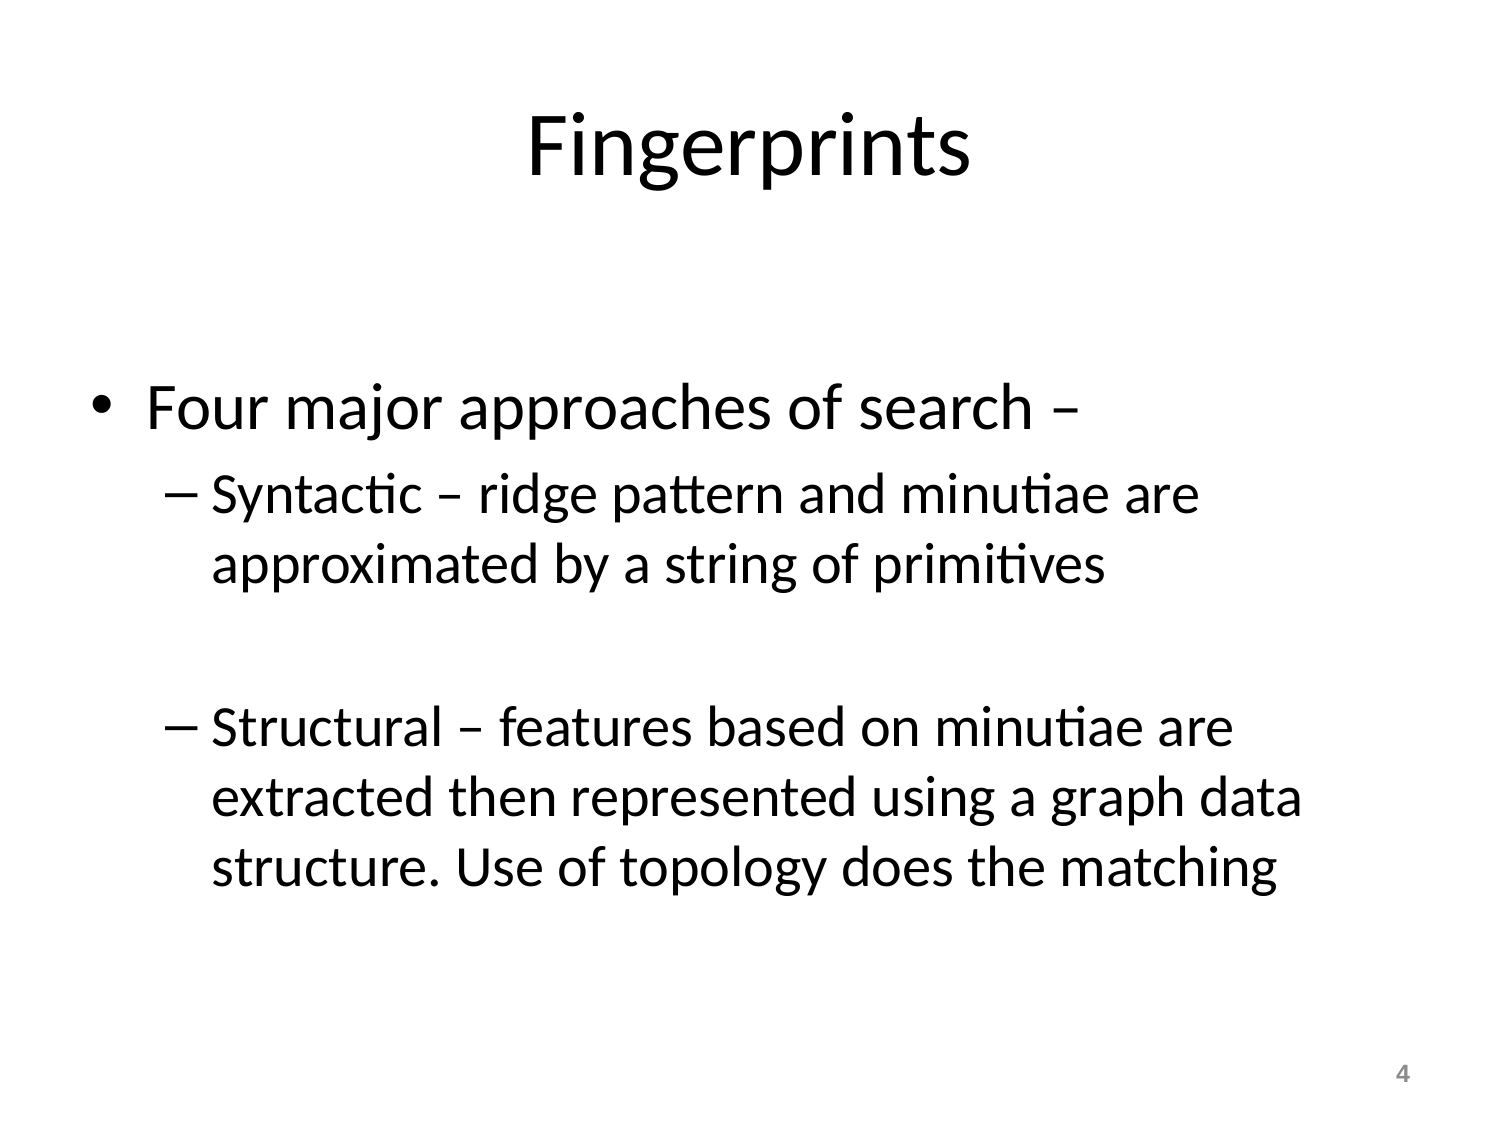

# Fingerprints

Four major approaches of search –
Syntactic – ridge pattern and minutiae are approximated by a string of primitives

Structural – features based on minutiae are extracted then represented using a graph data structure. Use of topology does the matching
4